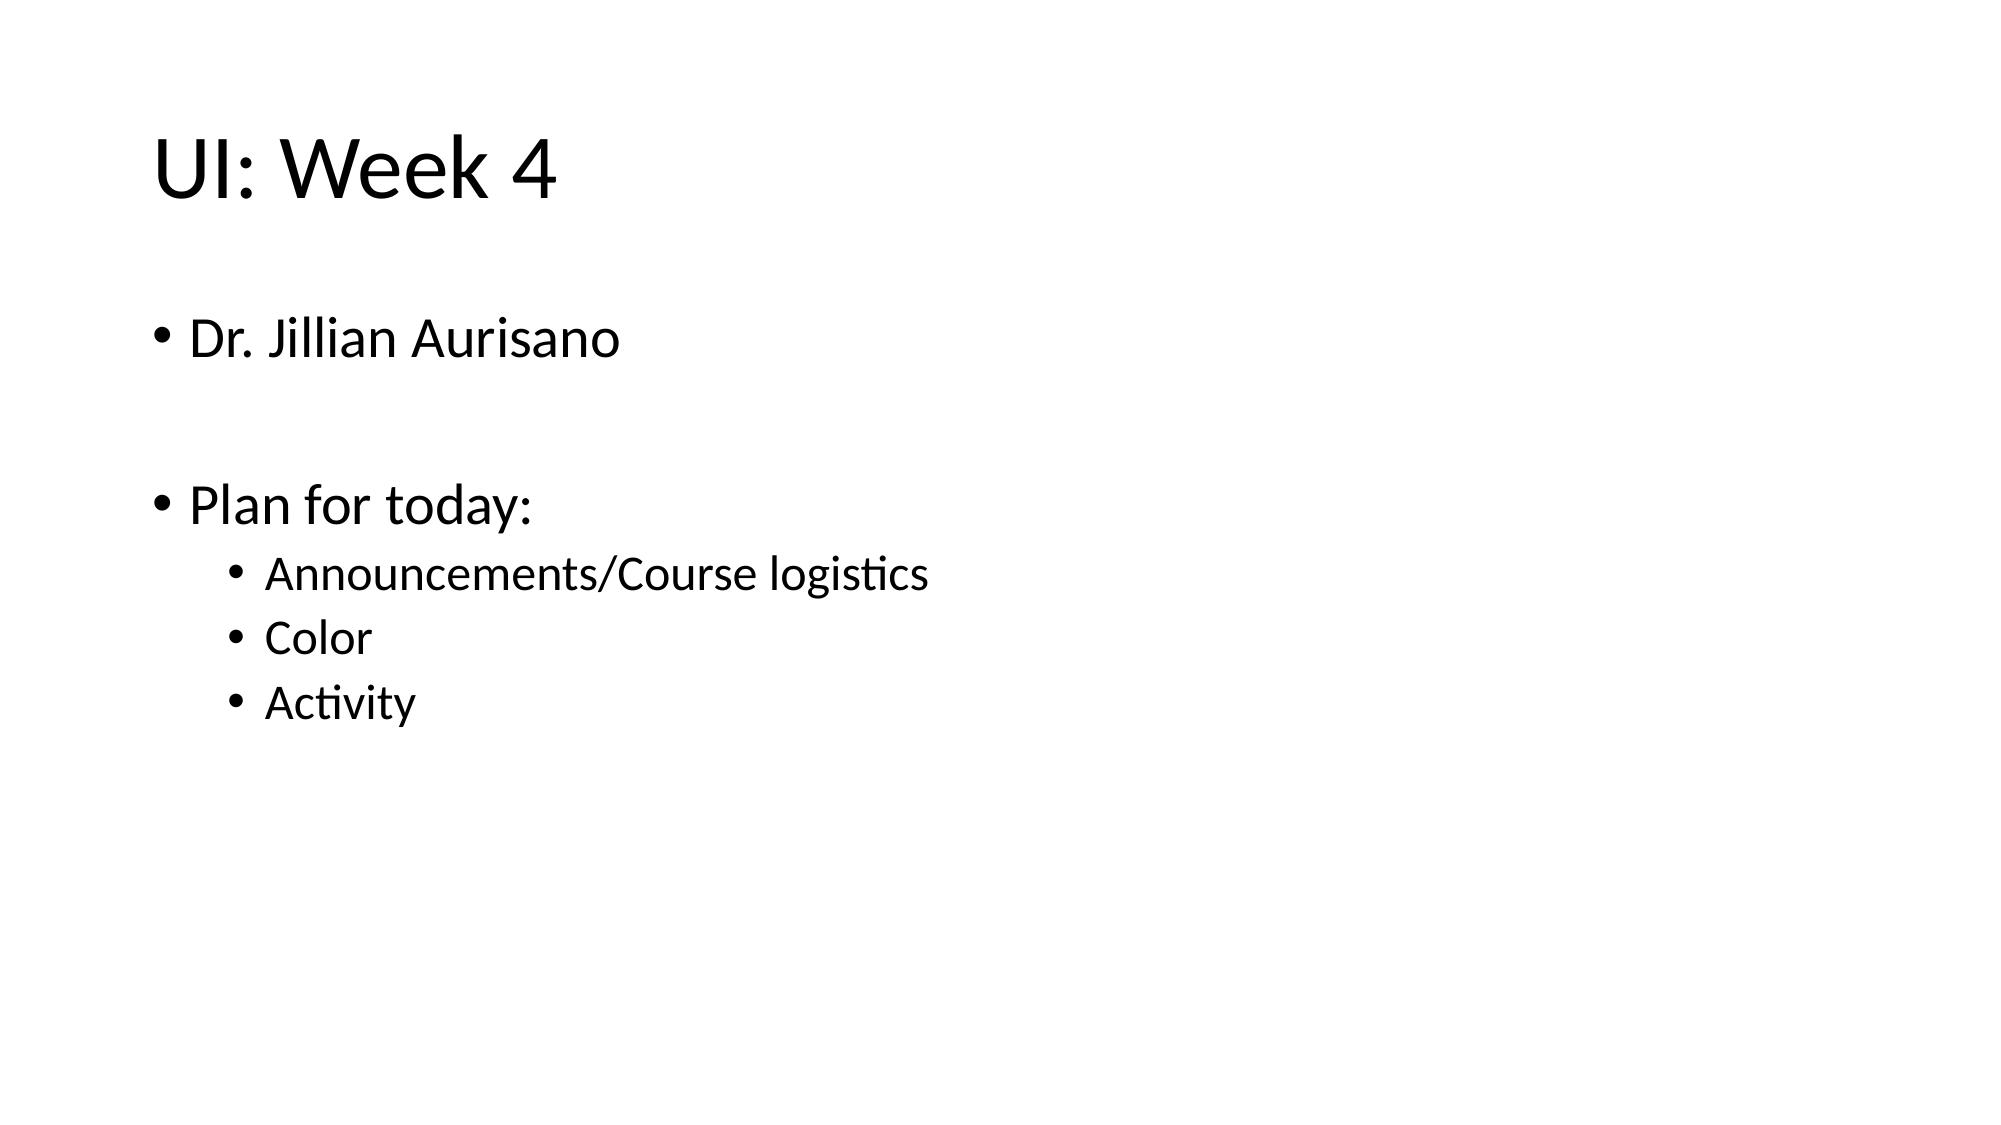

# UI: Week 4
Dr. Jillian Aurisano

Plan for today:
Announcements/Course logistics
Color
Activity